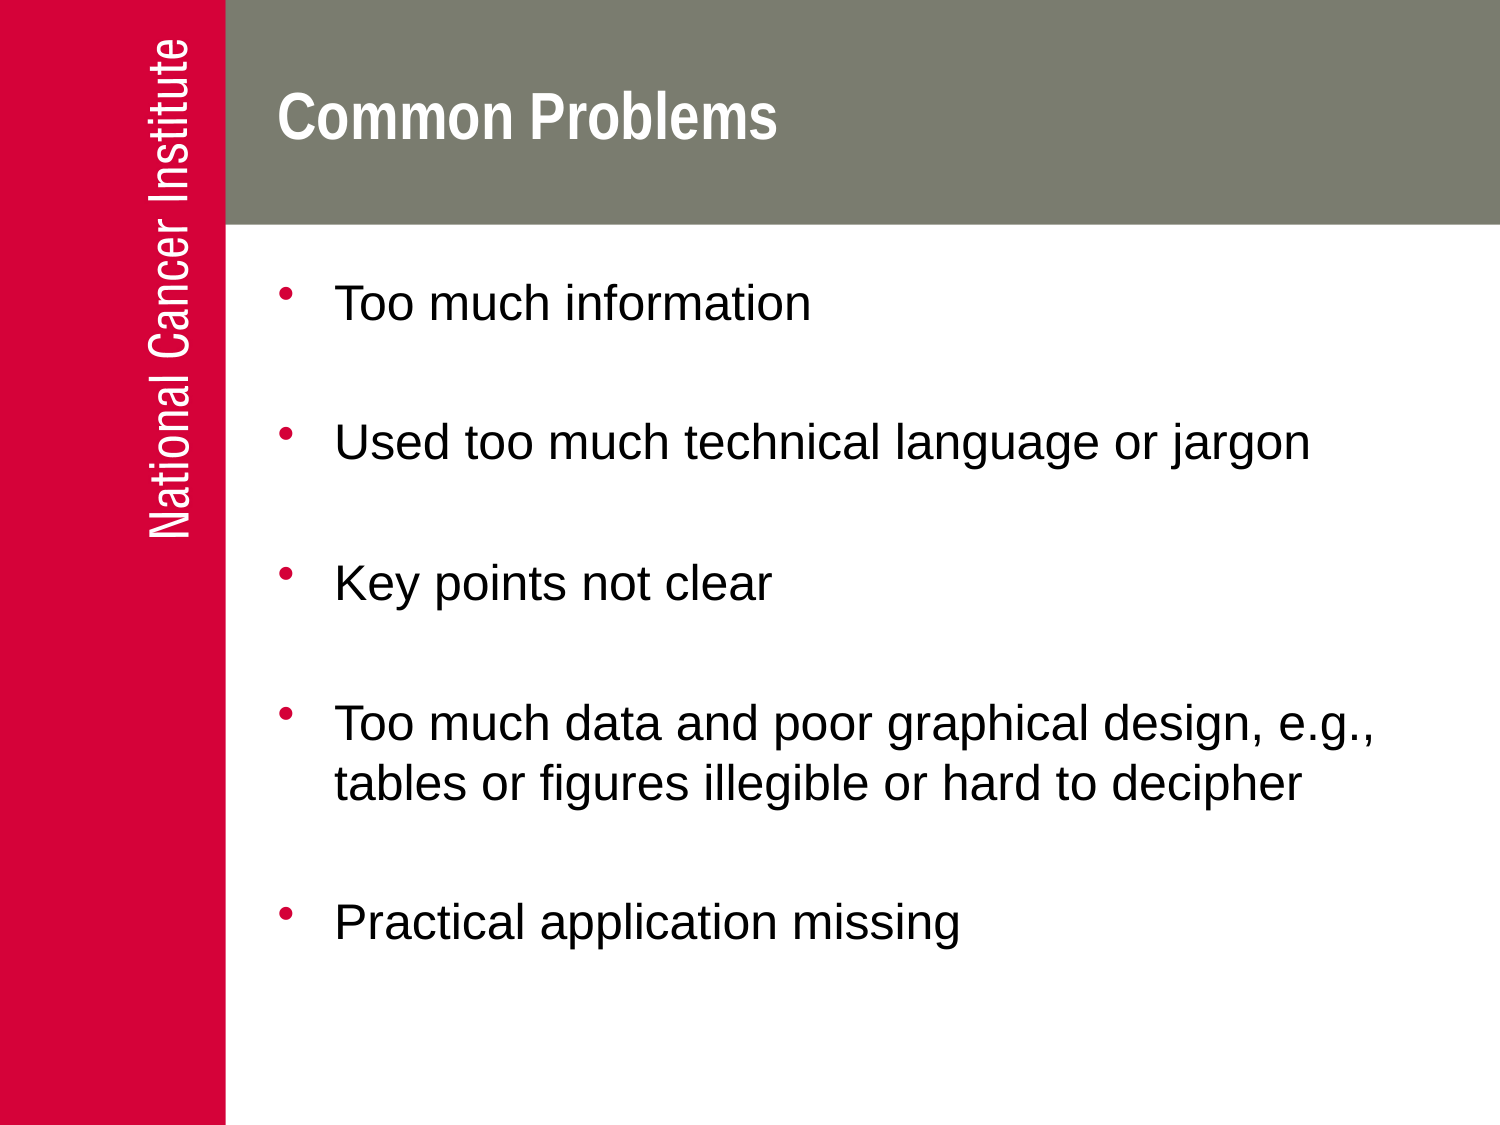

# Common Problems
Too much information

Used too much technical language or jargon

Key points not clear

Too much data and poor graphical design, e.g., tables or figures illegible or hard to decipher

Practical application missing